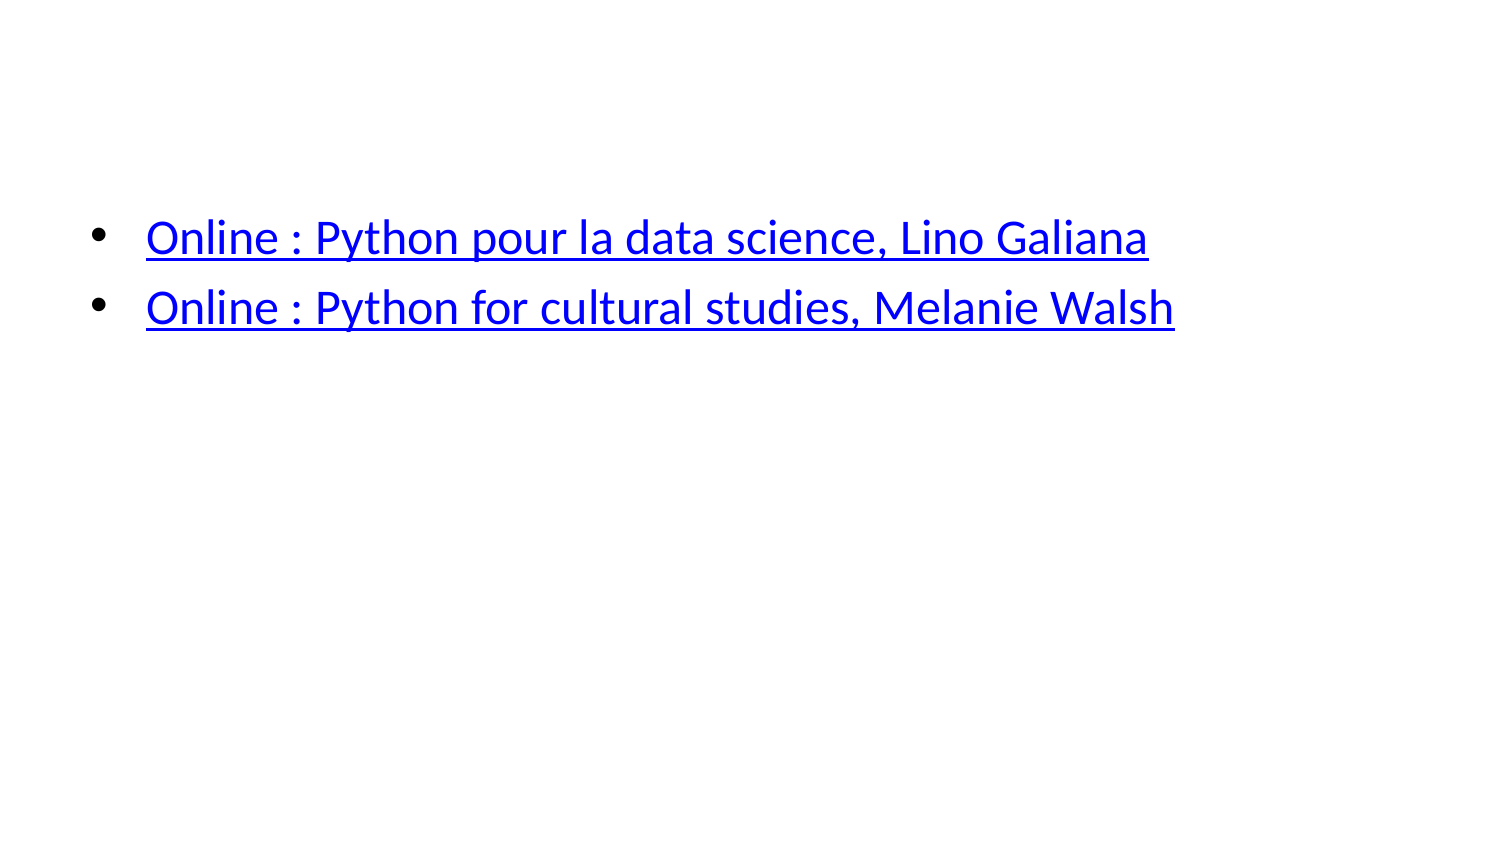

Online : Python pour la data science, Lino Galiana
Online : Python for cultural studies, Melanie Walsh